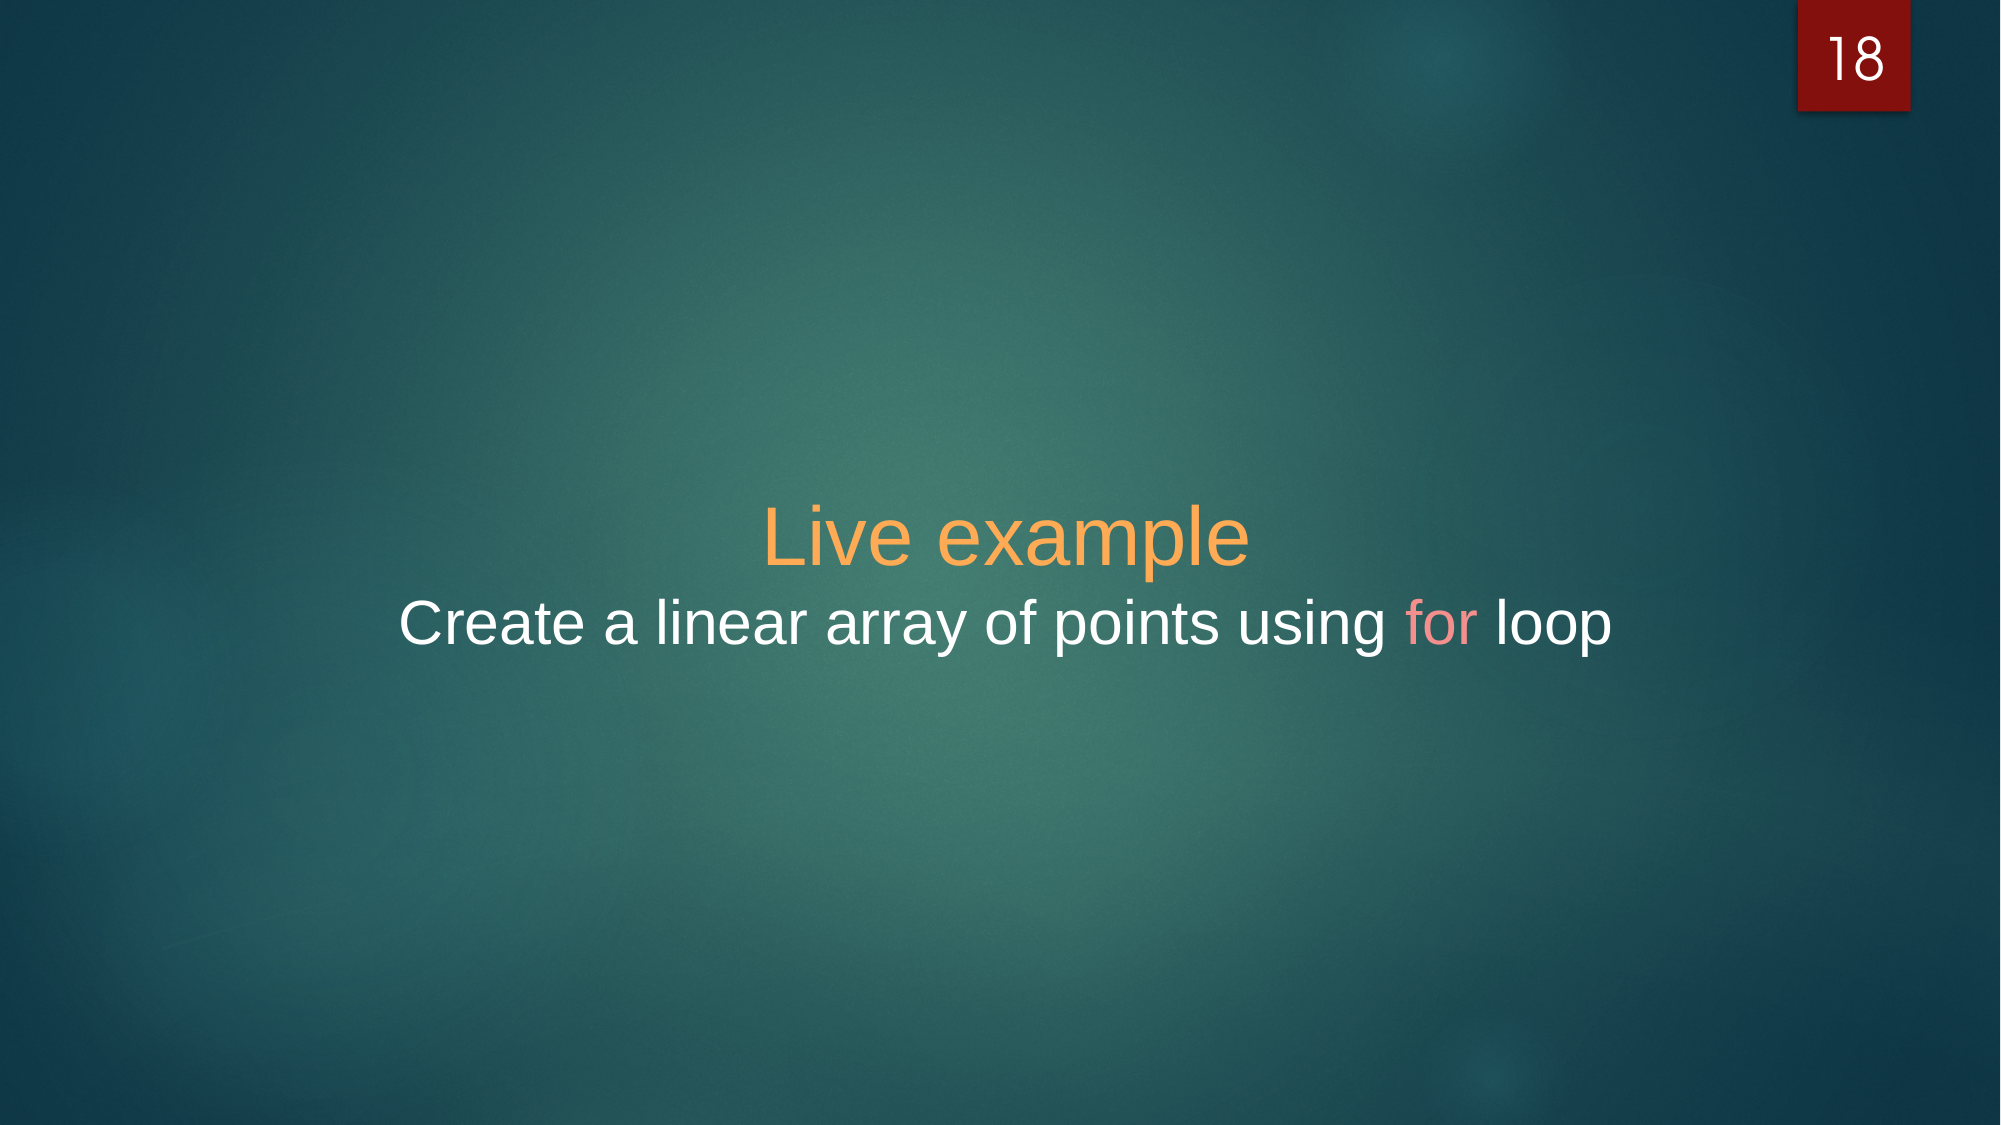

18
Live example
Create a linear array of points using for loop